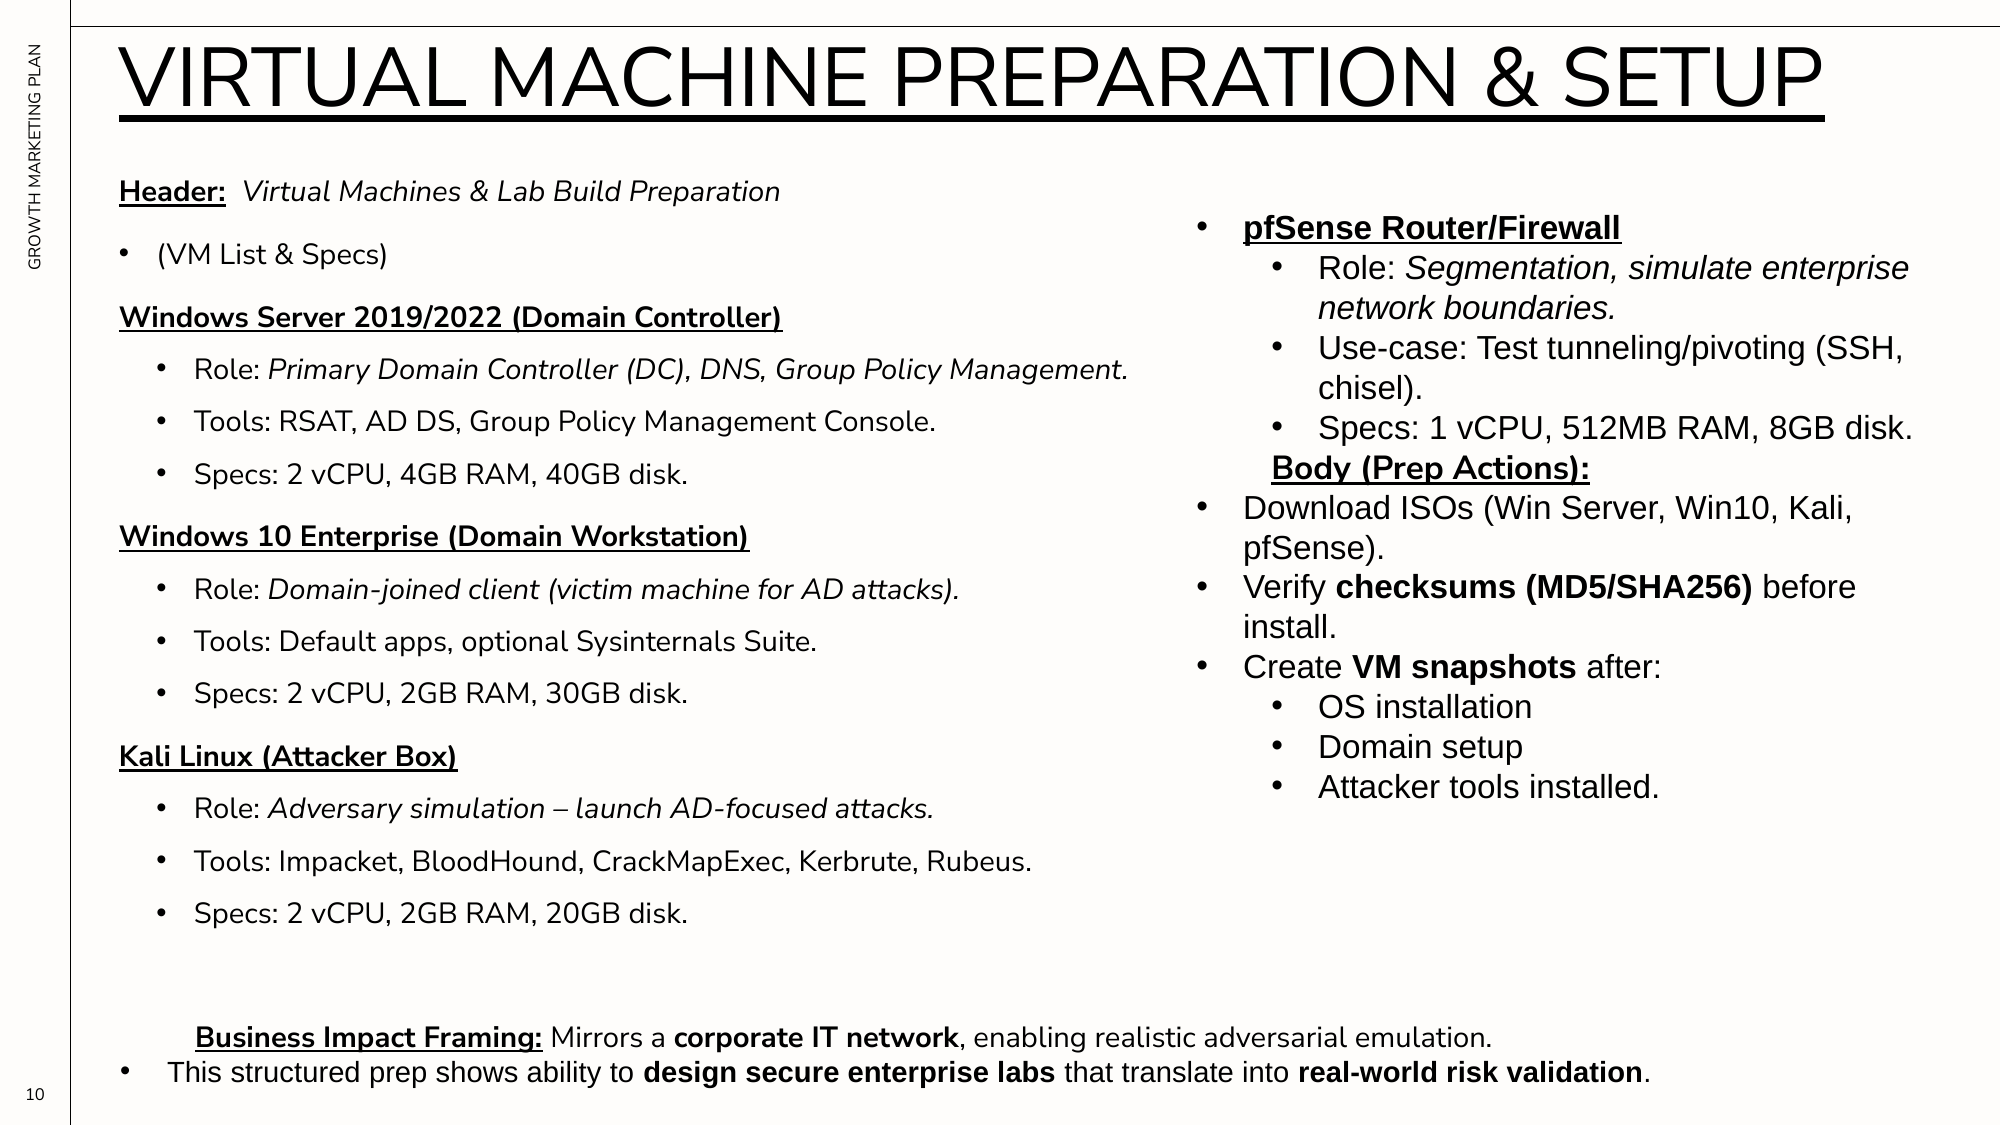

# Virtual Machine Preparation & Setup
Header:  Virtual Machines & Lab Build Preparation
(VM List & Specs)
Windows Server 2019/2022 (Domain Controller)
Role: Primary Domain Controller (DC), DNS, Group Policy Management.
Tools: RSAT, AD DS, Group Policy Management Console.
Specs: 2 vCPU, 4GB RAM, 40GB disk.
Windows 10 Enterprise (Domain Workstation)
Role: Domain-joined client (victim machine for AD attacks).
Tools: Default apps, optional Sysinternals Suite.
Specs: 2 vCPU, 2GB RAM, 30GB disk.
Kali Linux (Attacker Box)
Role: Adversary simulation – launch AD-focused attacks.
Tools: Impacket, BloodHound, CrackMapExec, Kerbrute, Rubeus.
Specs: 2 vCPU, 2GB RAM, 20GB disk.
pfSense Router/Firewall
Role: Segmentation, simulate enterprise network boundaries.
Use-case: Test tunneling/pivoting (SSH, chisel).
Specs: 1 vCPU, 512MB RAM, 8GB disk.
Body (Prep Actions):
Download ISOs (Win Server, Win10, Kali, pfSense).
Verify checksums (MD5/SHA256) before install.
Create VM snapshots after:
OS installation
Domain setup
Attacker tools installed.
GROWTH MARKETING PLAN
Business Impact Framing: Mirrors a corporate IT network, enabling realistic adversarial emulation.
This structured prep shows ability to design secure enterprise labs that translate into real-world risk validation.

10